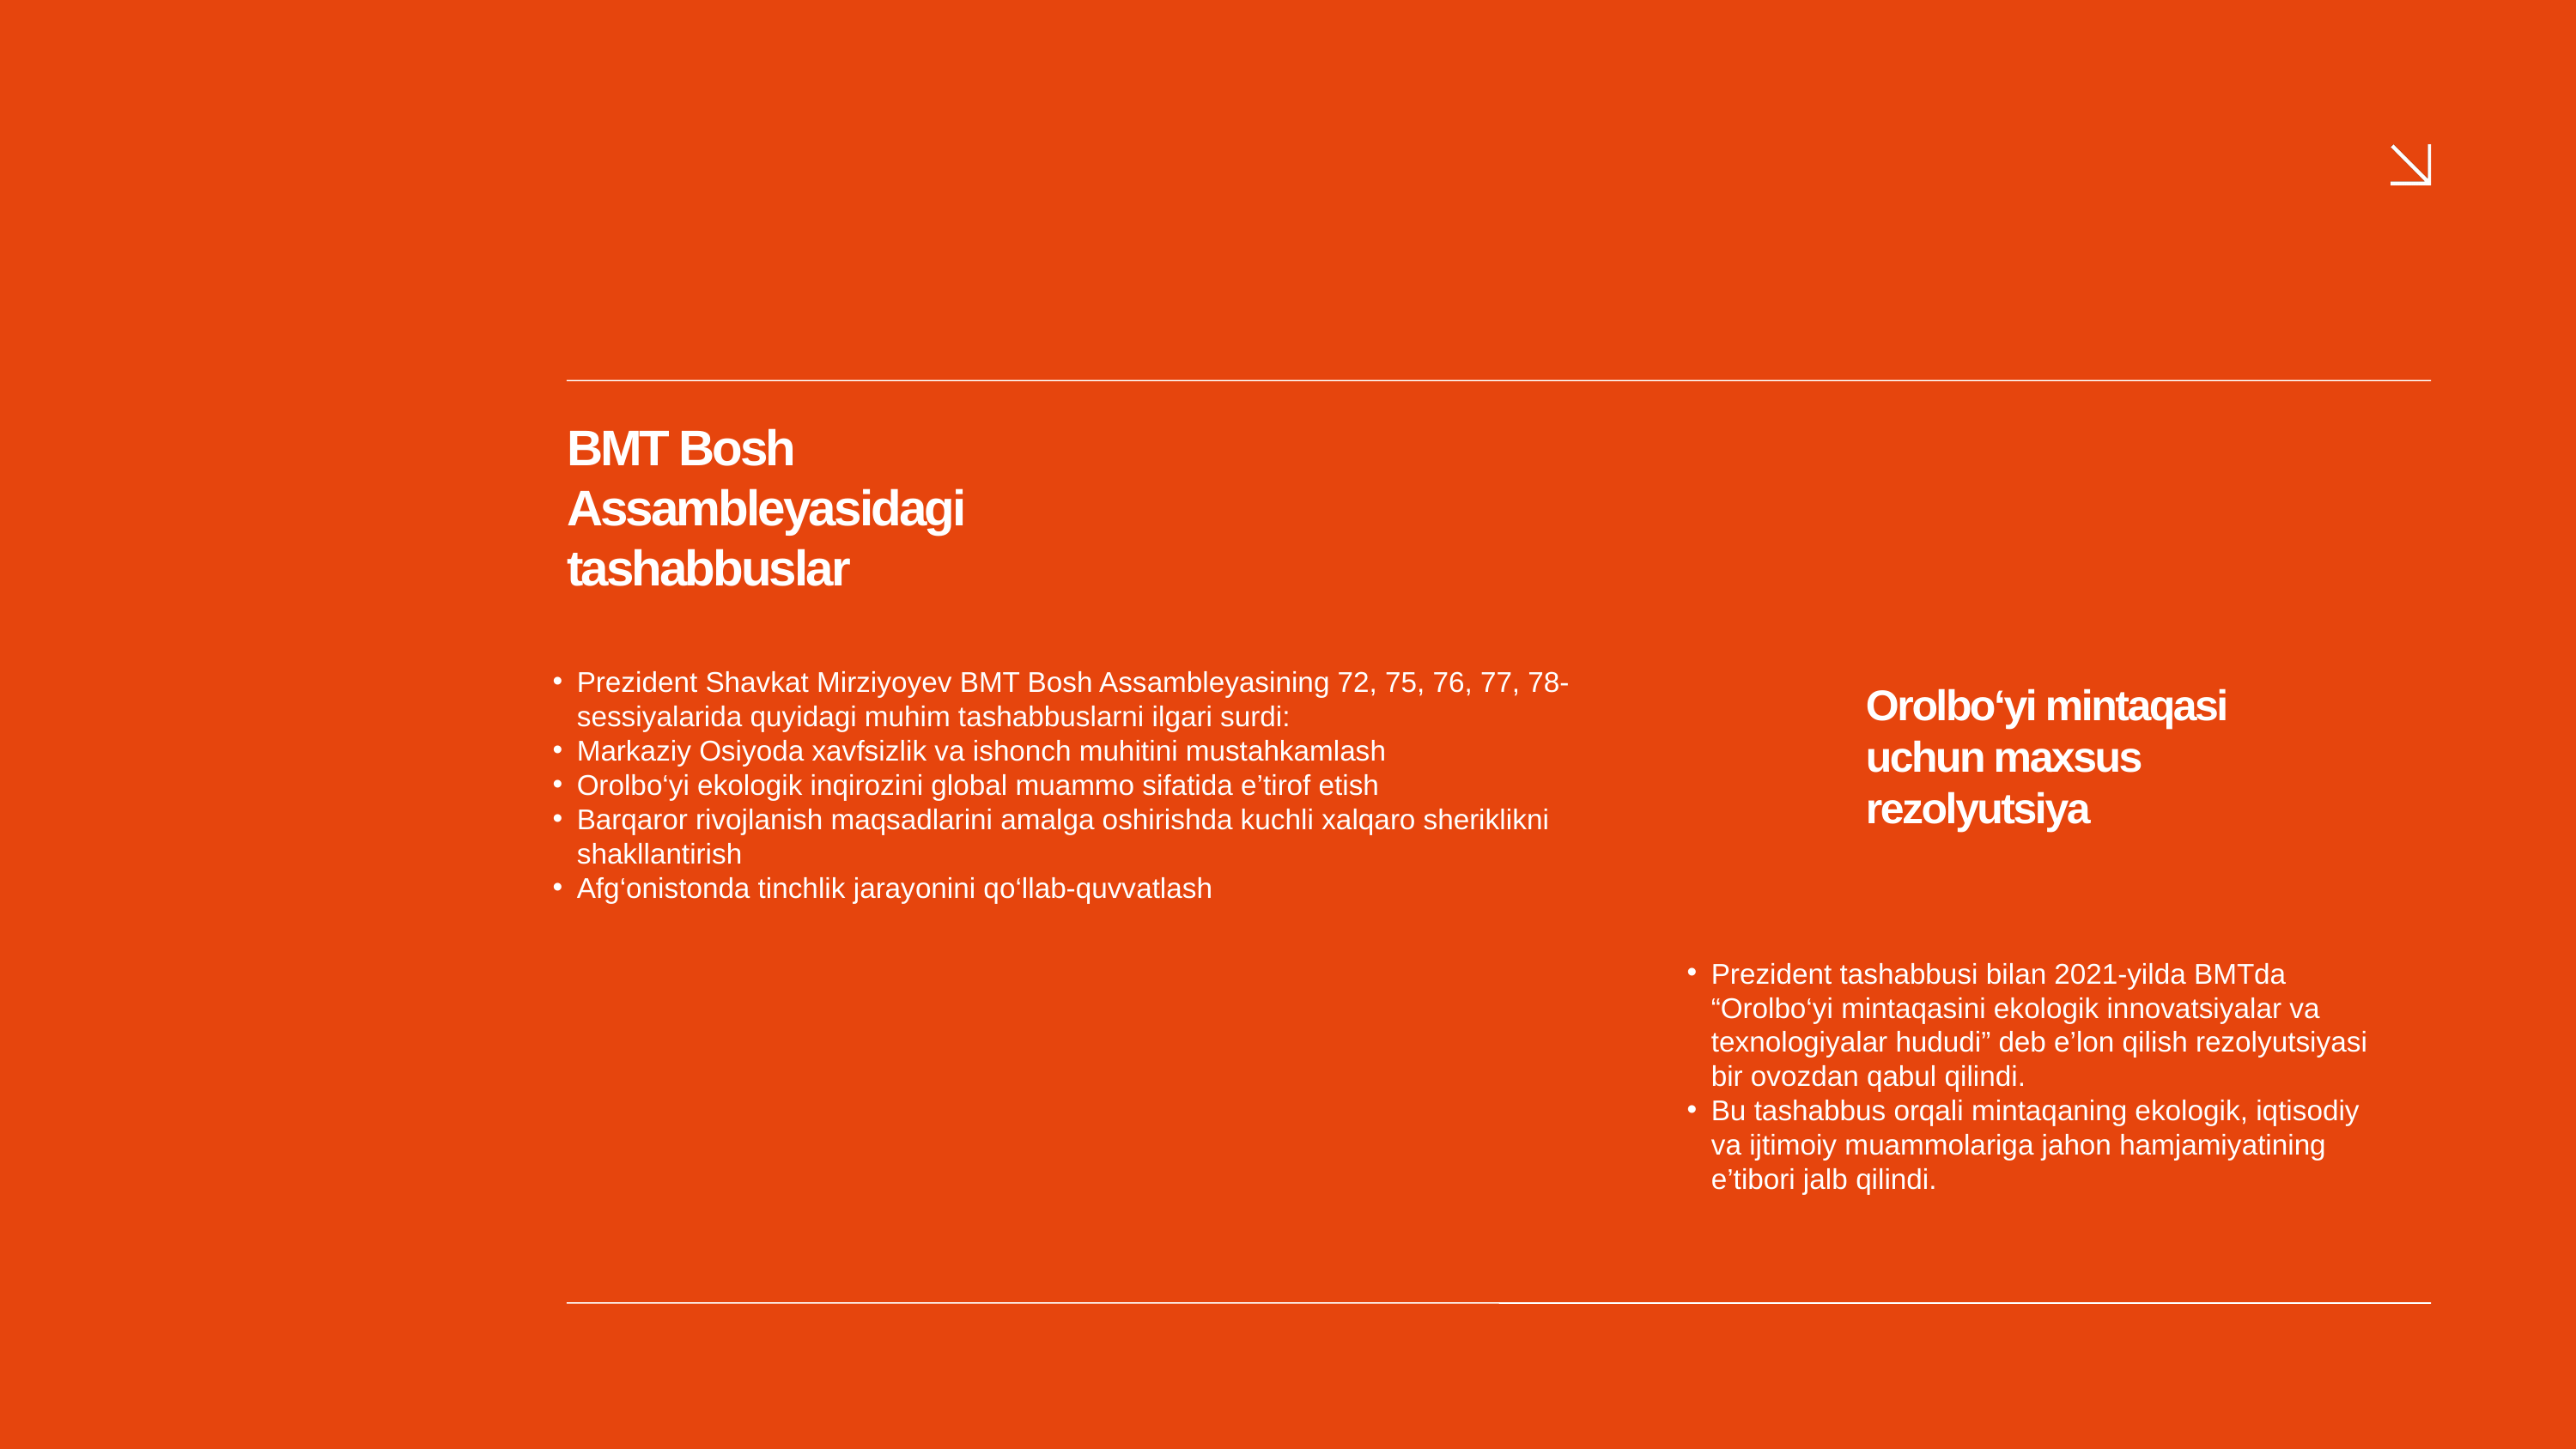

BMT Bosh Assambleyasidagi tashabbuslar
Prezident Shavkat Mirziyoyev BMT Bosh Assambleyasining 72, 75, 76, 77, 78-sessiyalarida quyidagi muhim tashabbuslarni ilgari surdi:
Markaziy Osiyoda xavfsizlik va ishonch muhitini mustahkamlash
Orolbo‘yi ekologik inqirozini global muammo sifatida e’tirof etish
Barqaror rivojlanish maqsadlarini amalga oshirishda kuchli xalqaro sheriklikni shakllantirish
Afg‘onistonda tinchlik jarayonini qo‘llab-quvvatlash

Orolbo‘yi mintaqasi uchun maxsus rezolyutsiya
Prezident tashabbusi bilan 2021-yilda BMTda “Orolbo‘yi mintaqasini ekologik innovatsiyalar va texnologiyalar hududi” deb e’lon qilish rezolyutsiyasi bir ovozdan qabul qilindi.
Bu tashabbus orqali mintaqaning ekologik, iqtisodiy va ijtimoiy muammolariga jahon hamjamiyatining e’tibori jalb qilindi.